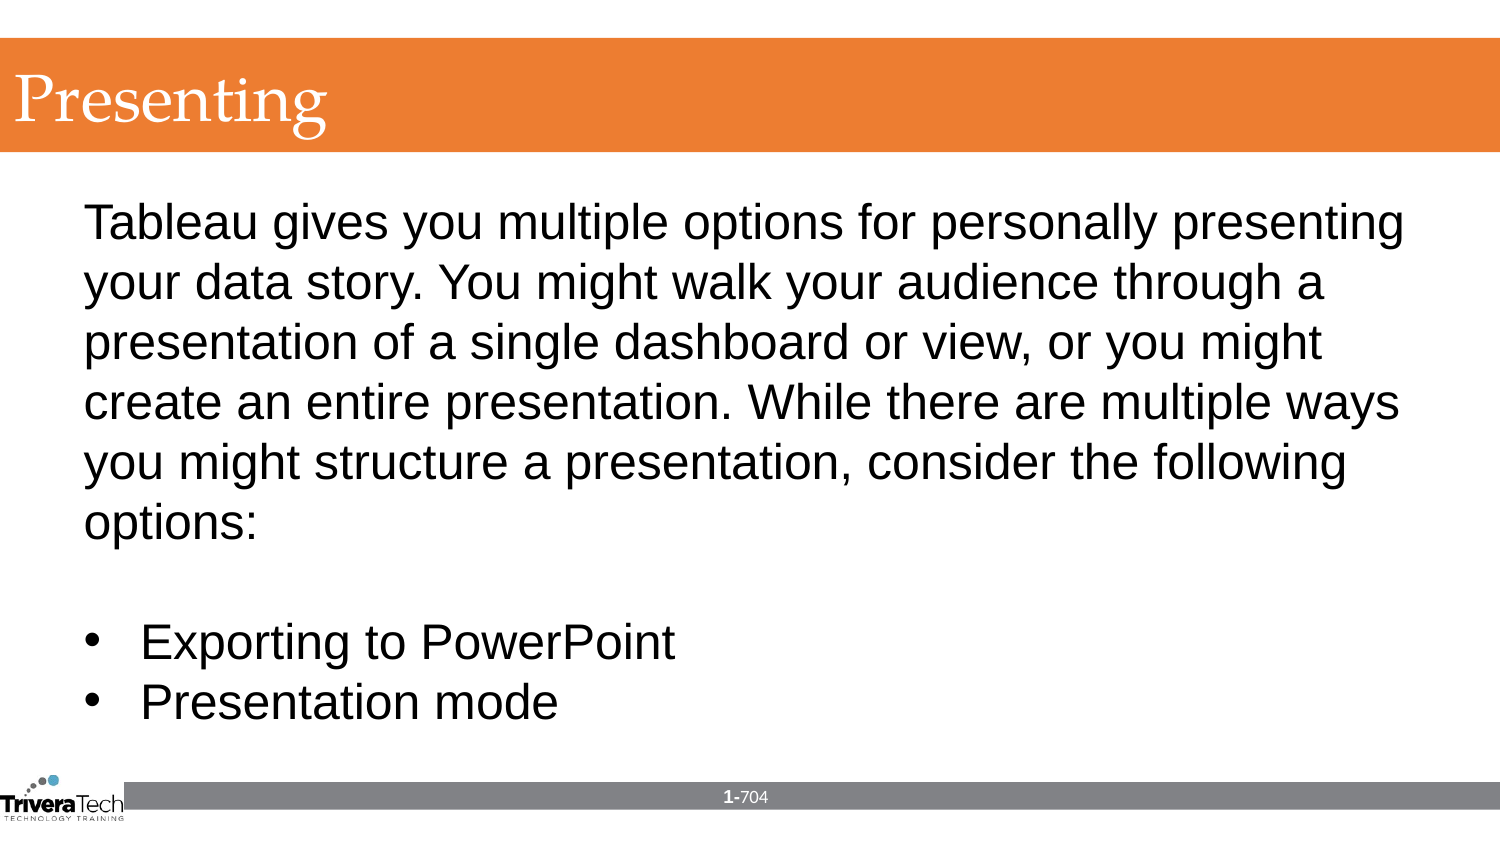

Presenting
Tableau gives you multiple options for personally presenting your data story. You might walk your audience through a presentation of a single dashboard or view, or you might create an entire presentation. While there are multiple ways you might structure a presentation, consider the following options:

Exporting to PowerPoint
Presentation mode
1-704